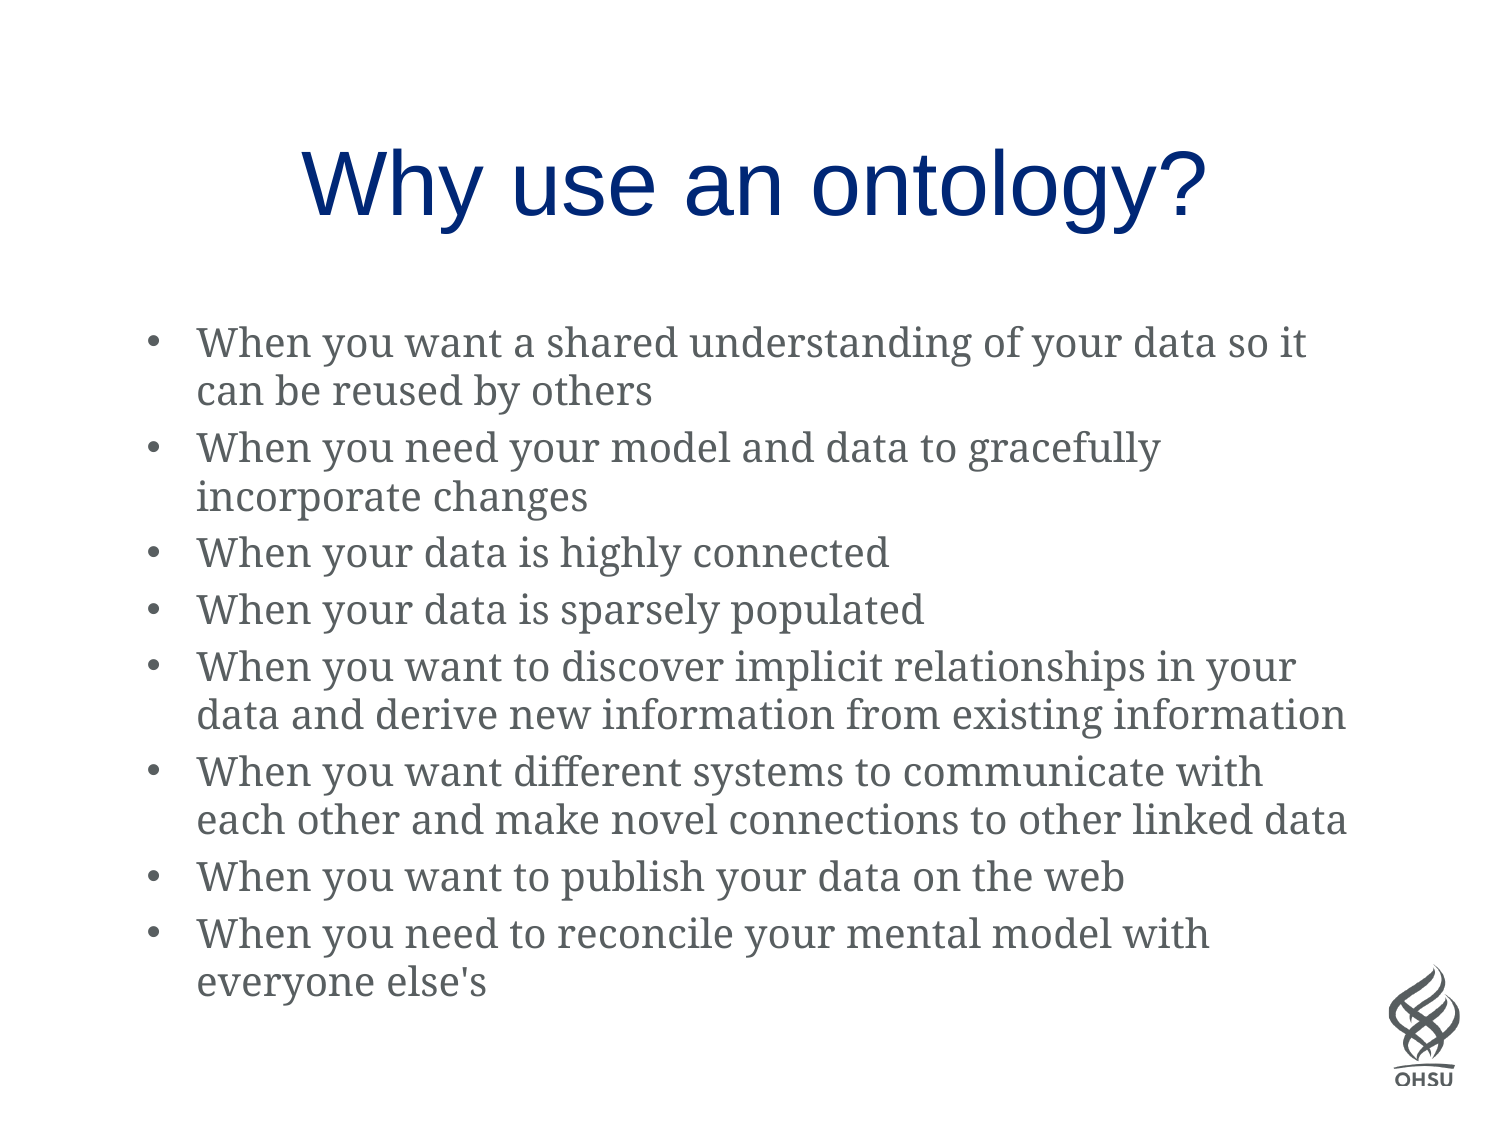

# Why use an ontology?
When you want a shared understanding of your data so it can be reused by others
When you need your model and data to gracefully incorporate changes
When your data is highly connected
When your data is sparsely populated
When you want to discover implicit relationships in your data and derive new information from existing information
When you want different systems to communicate with each other and make novel connections to other linked data
When you want to publish your data on the web
When you need to reconcile your mental model with everyone else's